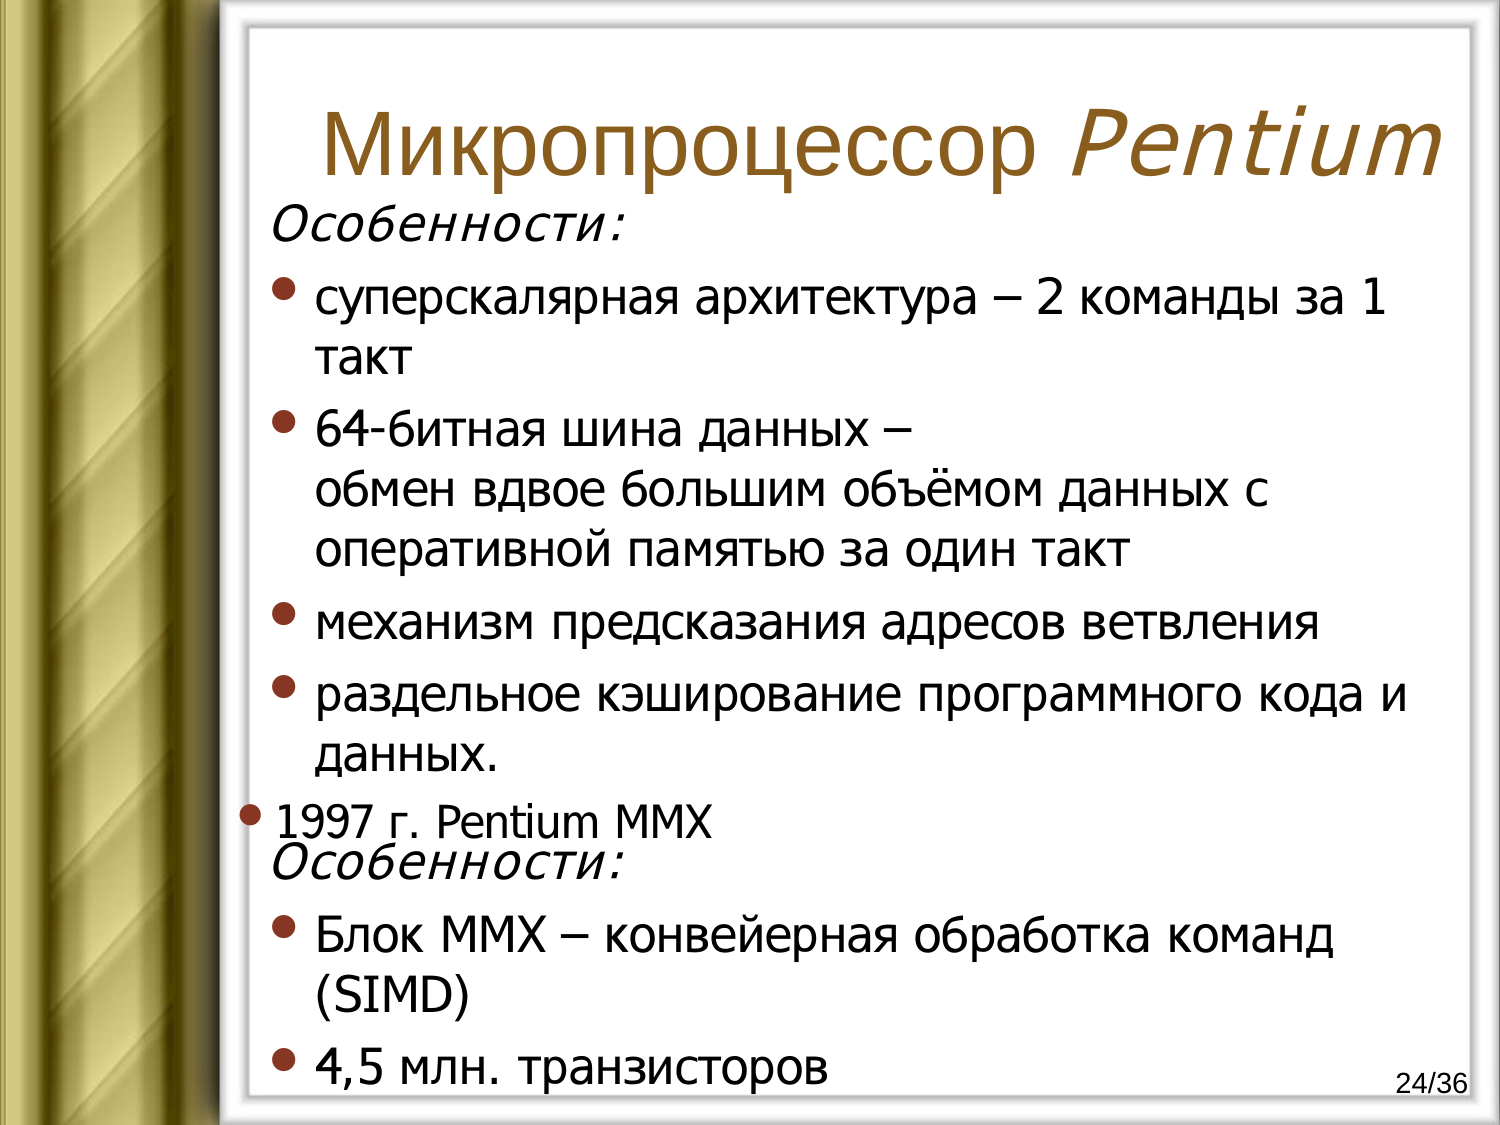

Микропроцессор Pentium
Особенности:
суперскалярная архитектура – 2 команды за 1 такт
64-битная шина данных –
обмен вдвое большим объёмом данных с оперативной памятью за один такт
механизм предсказания адресов ветвления
раздельное кэширование программного кода и данных.
1997 г. Pentium MMX

Особенности:
Блок ММХ – конвейерная обработка команд (SIMD)
4,5 млн. транзисторов
24/36